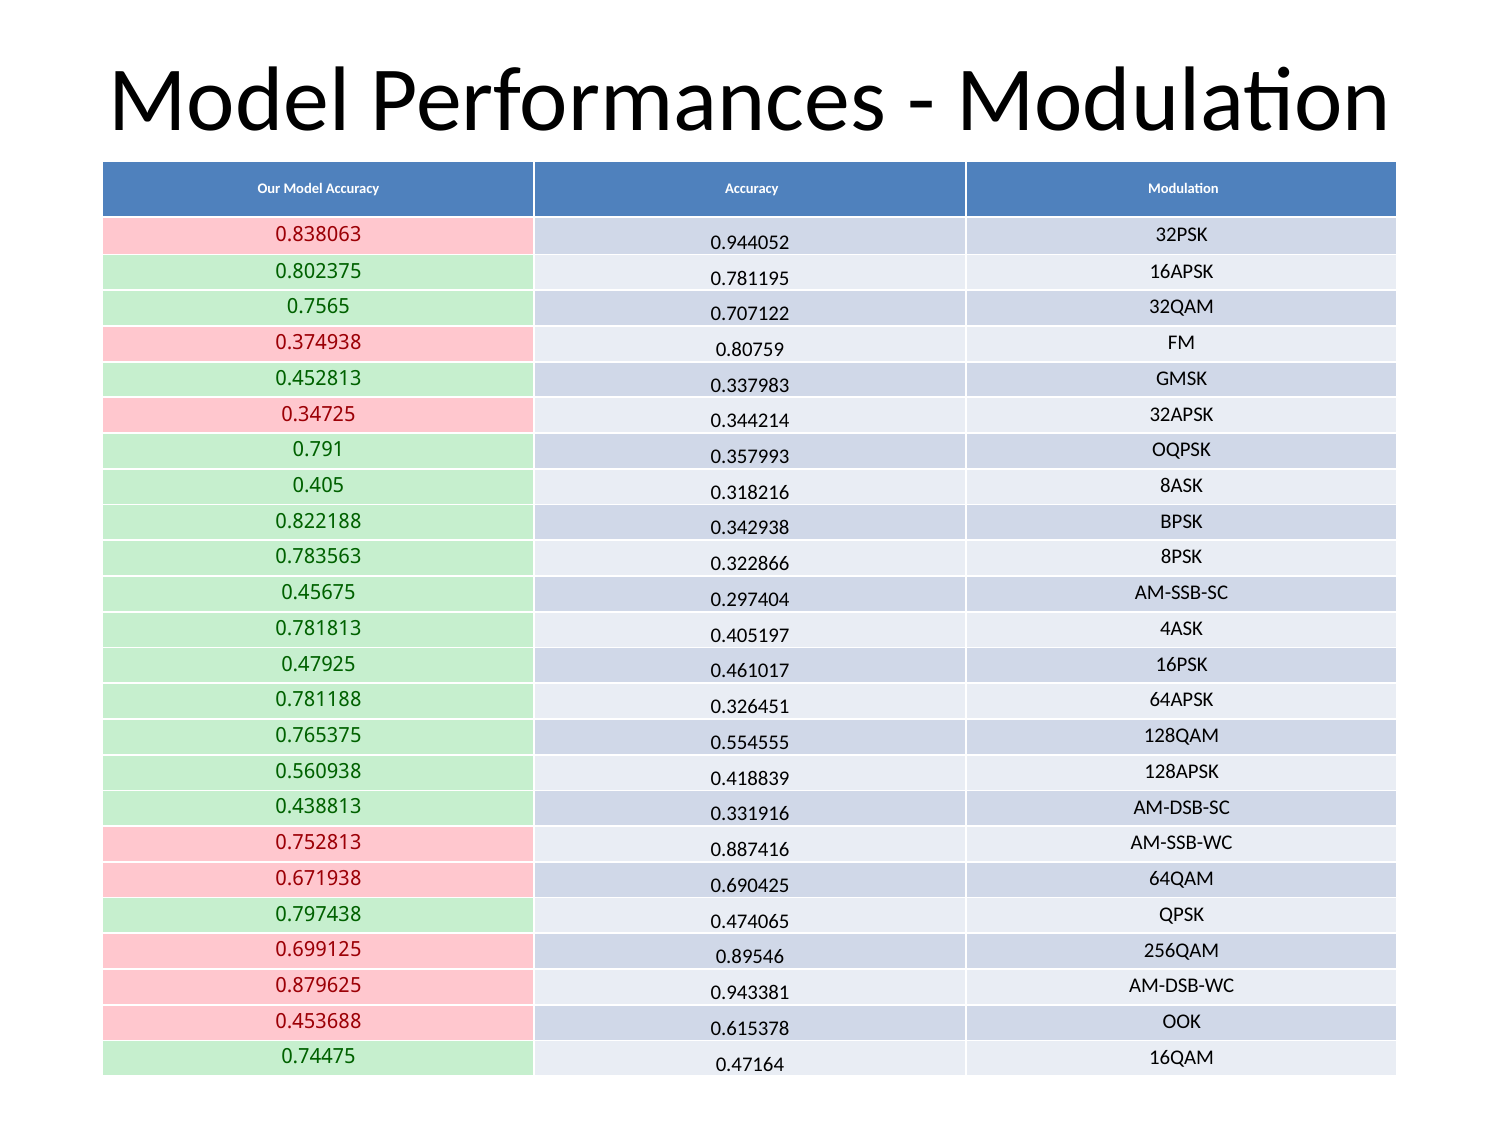

# Model Performances - Modulation
| Our Model Accuracy | Accuracy | Modulation |
| --- | --- | --- |
| 0.838063 | 0.944052 | 32PSK |
| 0.802375 | 0.781195 | 16APSK |
| 0.7565 | 0.707122 | 32QAM |
| 0.374938 | 0.80759 | FM |
| 0.452813 | 0.337983 | GMSK |
| 0.34725 | 0.344214 | 32APSK |
| 0.791 | 0.357993 | OQPSK |
| 0.405 | 0.318216 | 8ASK |
| 0.822188 | 0.342938 | BPSK |
| 0.783563 | 0.322866 | 8PSK |
| 0.45675 | 0.297404 | AM-SSB-SC |
| 0.781813 | 0.405197 | 4ASK |
| 0.47925 | 0.461017 | 16PSK |
| 0.781188 | 0.326451 | 64APSK |
| 0.765375 | 0.554555 | 128QAM |
| 0.560938 | 0.418839 | 128APSK |
| 0.438813 | 0.331916 | AM-DSB-SC |
| 0.752813 | 0.887416 | AM-SSB-WC |
| 0.671938 | 0.690425 | 64QAM |
| 0.797438 | 0.474065 | QPSK |
| 0.699125 | 0.89546 | 256QAM |
| 0.879625 | 0.943381 | AM-DSB-WC |
| 0.453688 | 0.615378 | OOK |
| 0.74475 | 0.47164 | 16QAM |